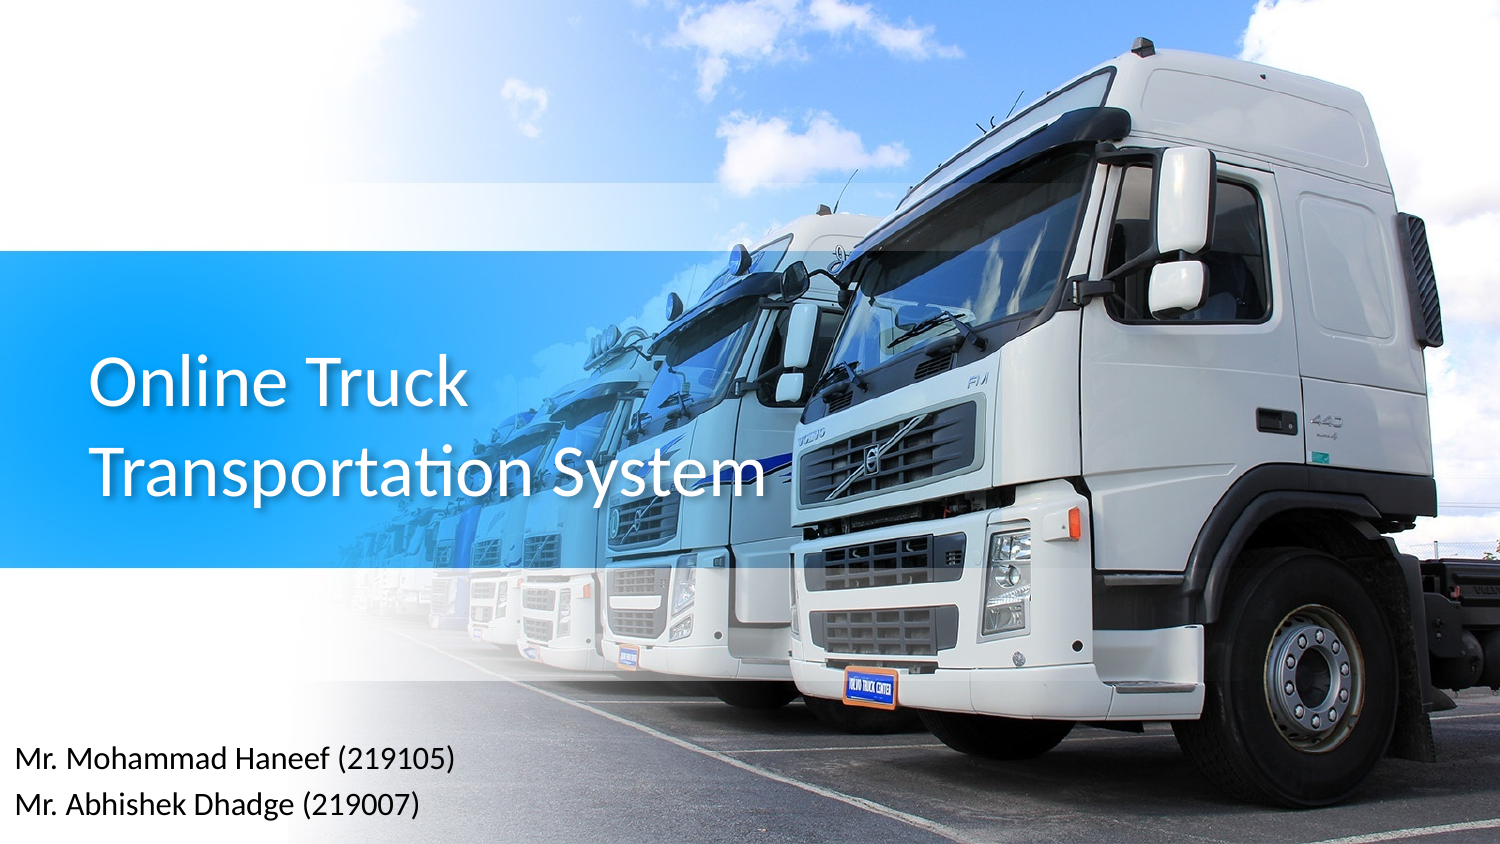

# Online Truck Transportation System
Mr. Mohammad Haneef (219105)
Mr. Abhishek Dhadge (219007)